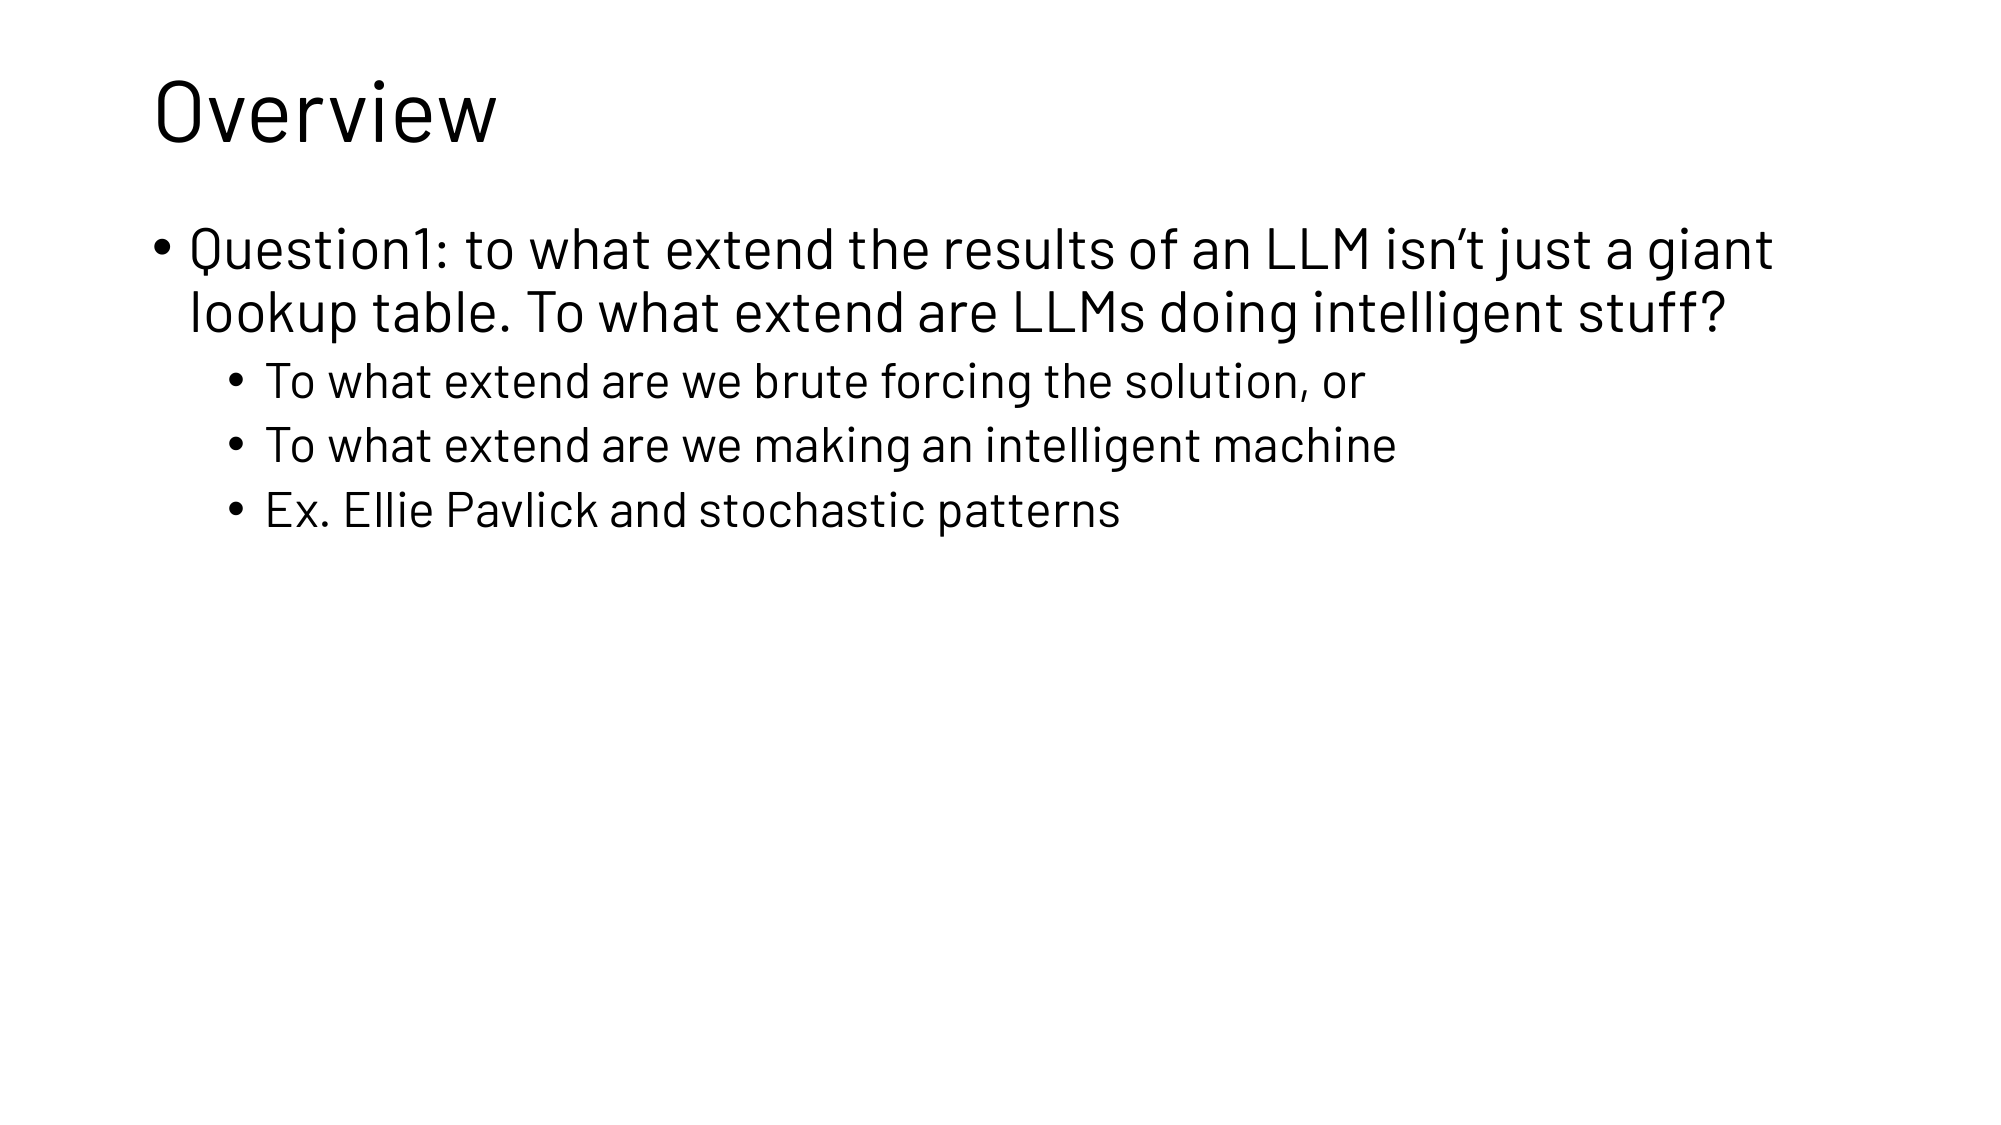

# Overview
Question1: to what extend the results of an LLM isn’t just a giant lookup table. To what extend are LLMs doing intelligent stuff?
To what extend are we brute forcing the solution, or
To what extend are we making an intelligent machine
Ex. Ellie Pavlick and stochastic patterns